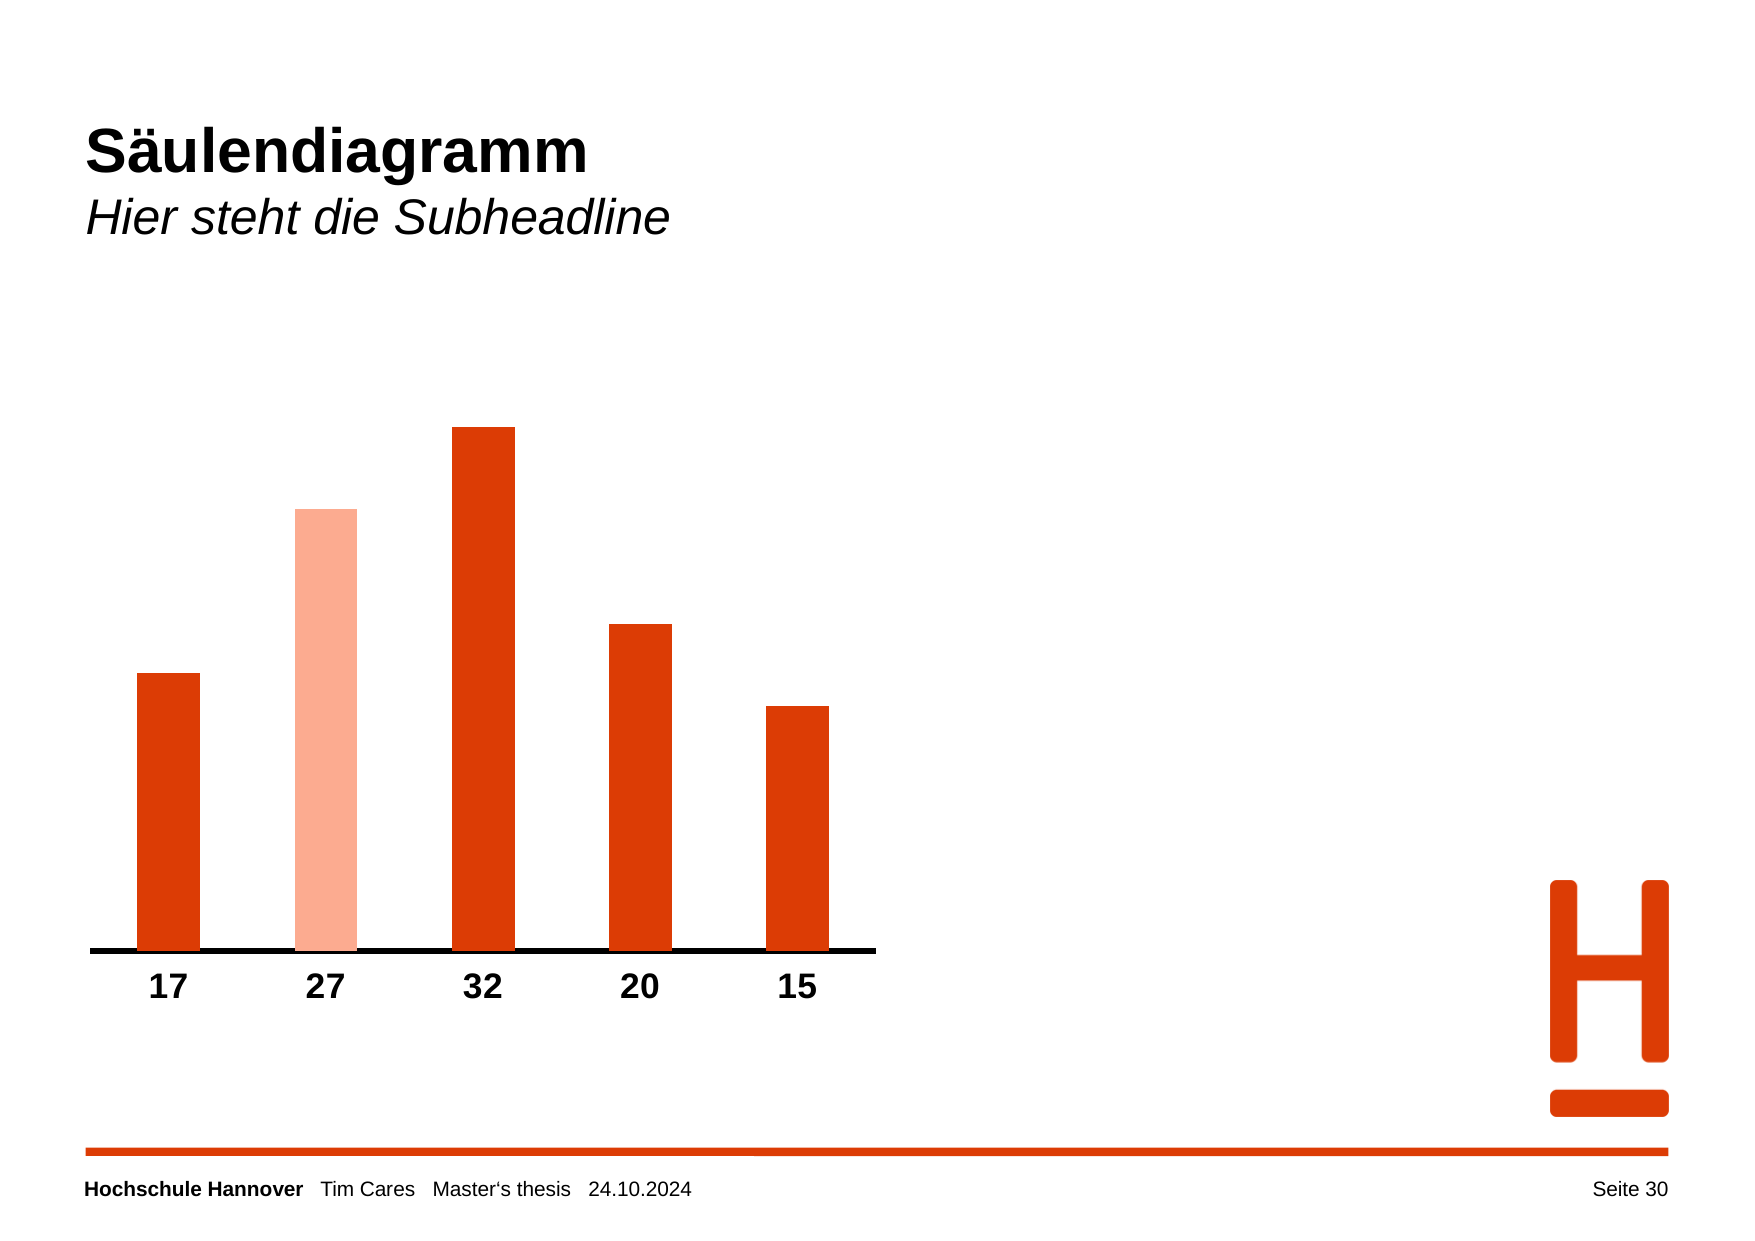

# Säulendiagramm Hier steht die Subheadline

### Chart

| Category | East |
|---|---|
| 17 | 17.0 |
| 27 | 27.0 |
| 32 | 32.0 |
| 20 | 20.0 |
| 15 | 15.0 |
Seite 30